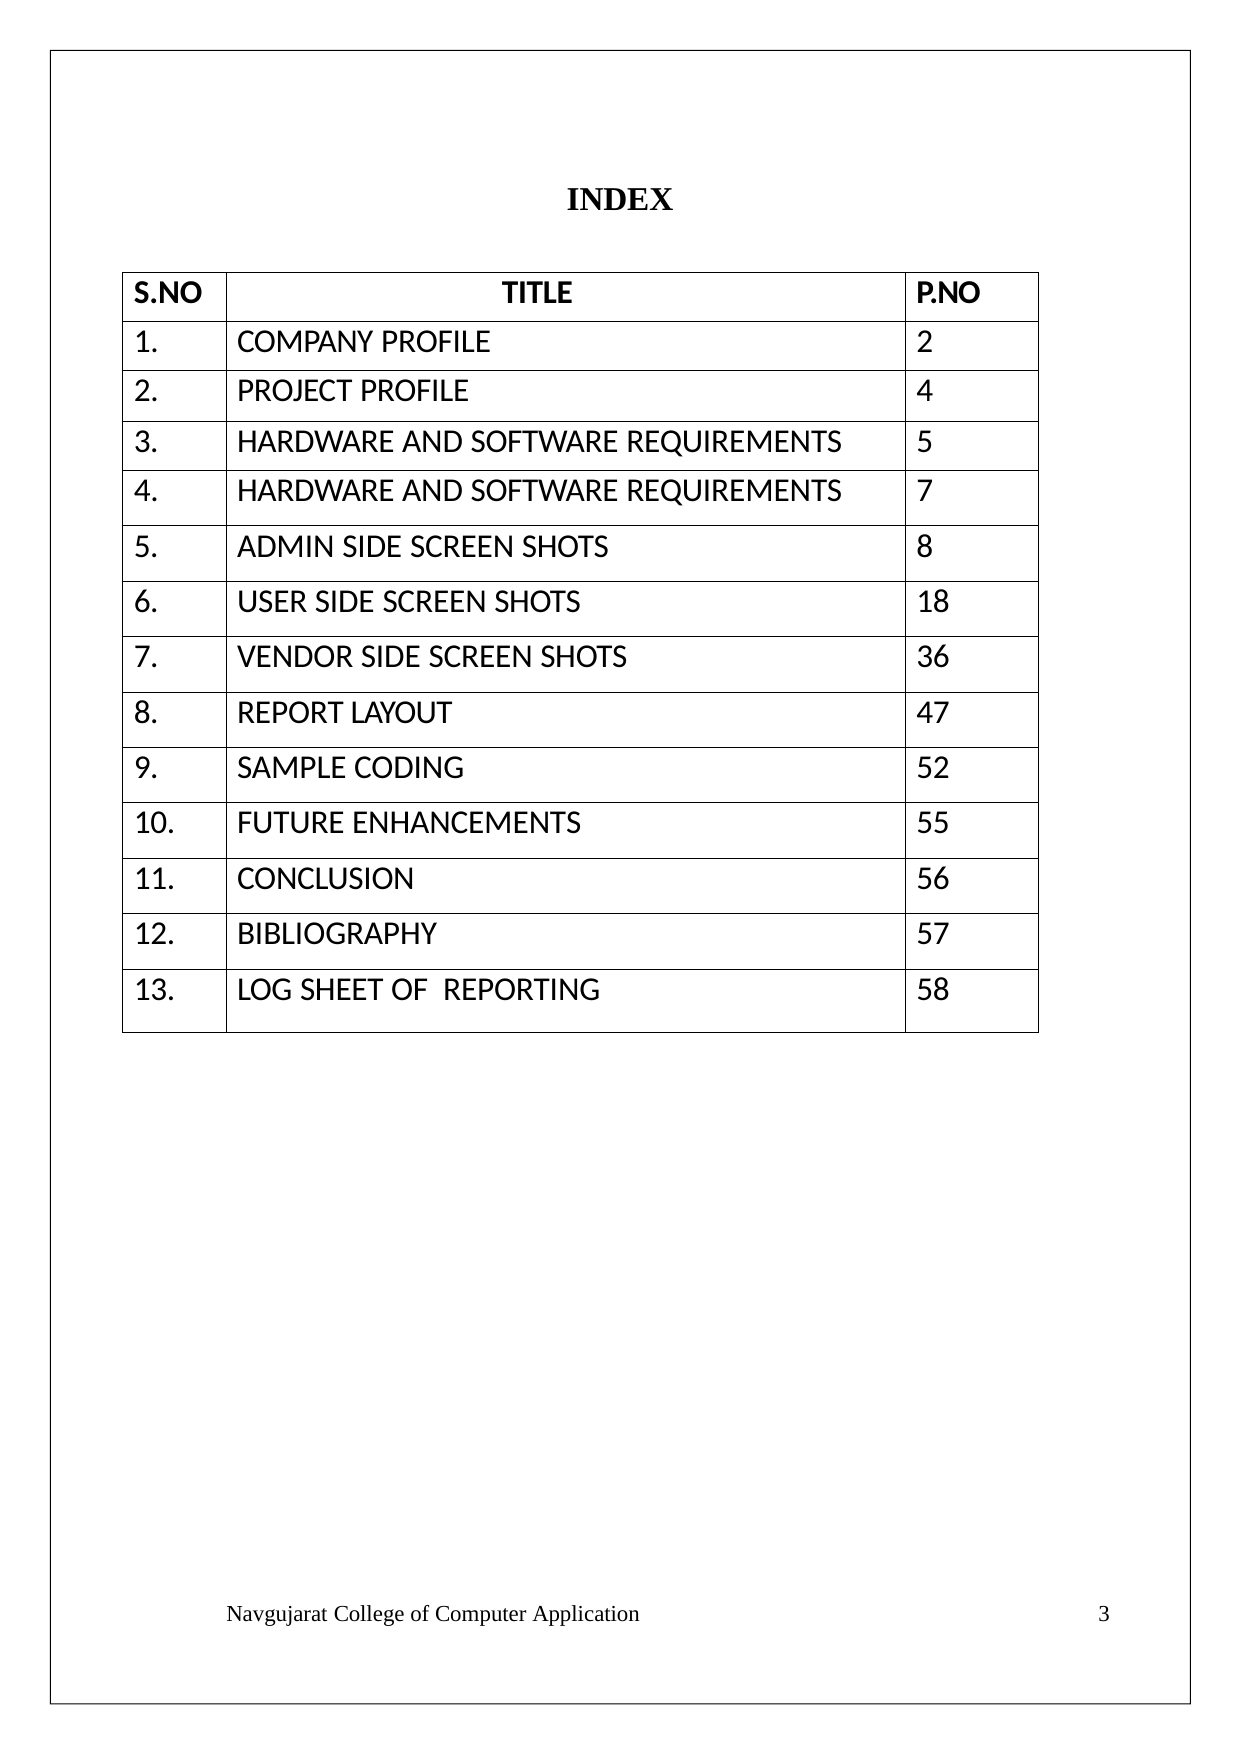

INDEX
| S.NO | TITLE | P.NO |
| --- | --- | --- |
| 1. | COMPANY PROFILE | 2 |
| 2. | PROJECT PROFILE | 4 |
| 3. | HARDWARE AND SOFTWARE REQUIREMENTS | 5 |
| 4. | HARDWARE AND SOFTWARE REQUIREMENTS | 7 |
| 5. | ADMIN SIDE SCREEN SHOTS | 8 |
| 6. | USER SIDE SCREEN SHOTS | 18 |
| 7. | VENDOR SIDE SCREEN SHOTS | 36 |
| 8. | REPORT LAYOUT | 47 |
| 9. | SAMPLE CODING | 52 |
| 10. | FUTURE ENHANCEMENTS | 55 |
| 11. | CONCLUSION | 56 |
| 12. | BIBLIOGRAPHY | 57 |
| 13. | LOG SHEET OF REPORTING | 58 |
Navgujarat College of Computer Application
3